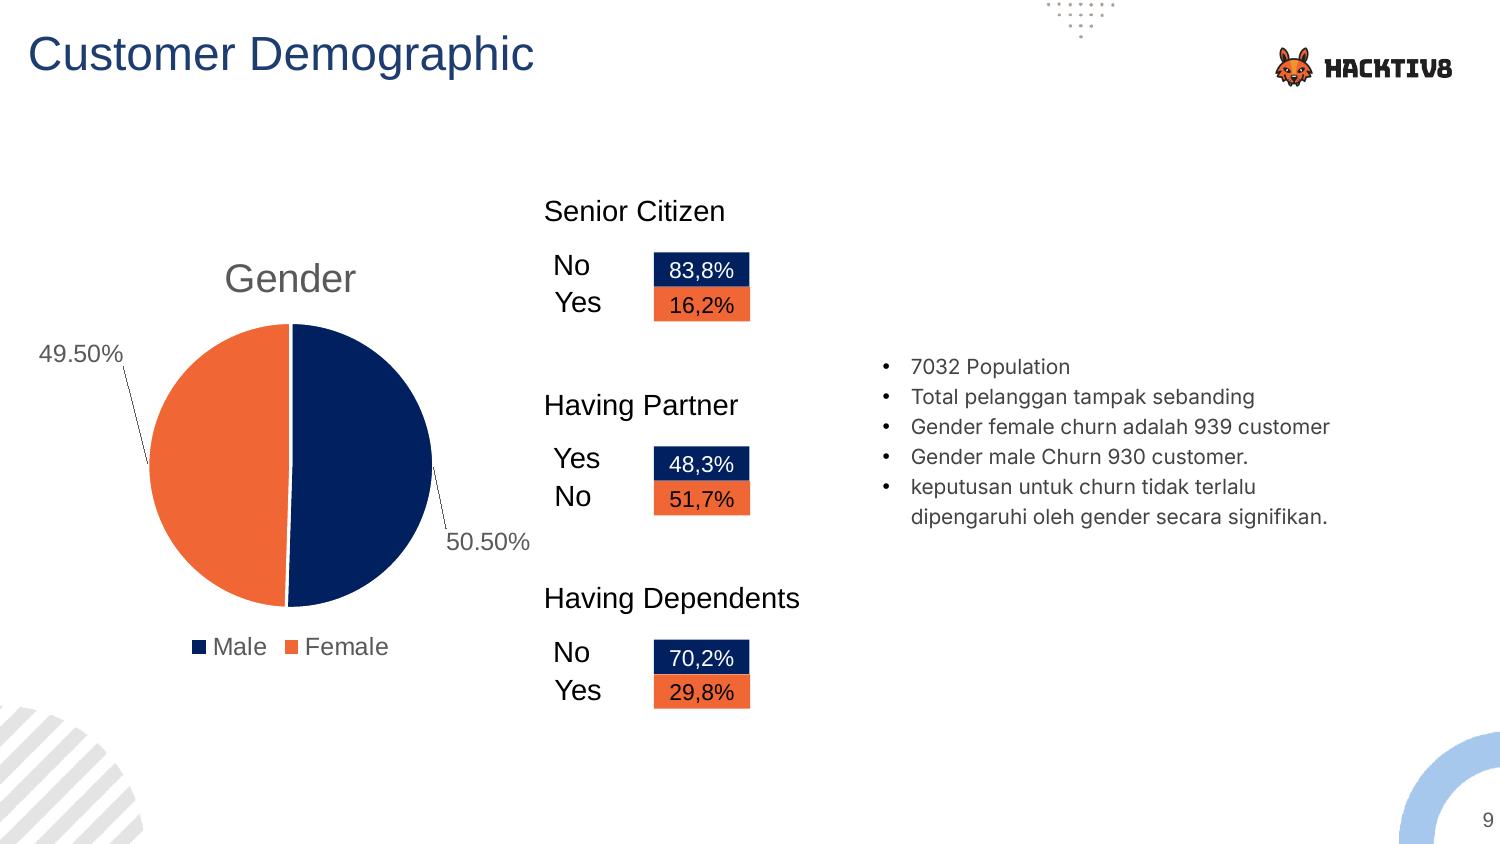

Customer Demographic
Senior Citizen
No
83,8%
Yes
16,2%

### Chart:

| Category | Gender |
|---|---|
| Male | 0.505 |
| Female | 0.495 |
7032 Population
Total pelanggan tampak sebanding
Gender female churn adalah 939 customer
Gender male Churn 930 customer.
keputusan untuk churn tidak terlalu dipengaruhi oleh gender secara signifikan.

Having Partner
Yes
48,3%
No
51,7%
Having Dependents
No
70,2%
Yes
29,8%
9